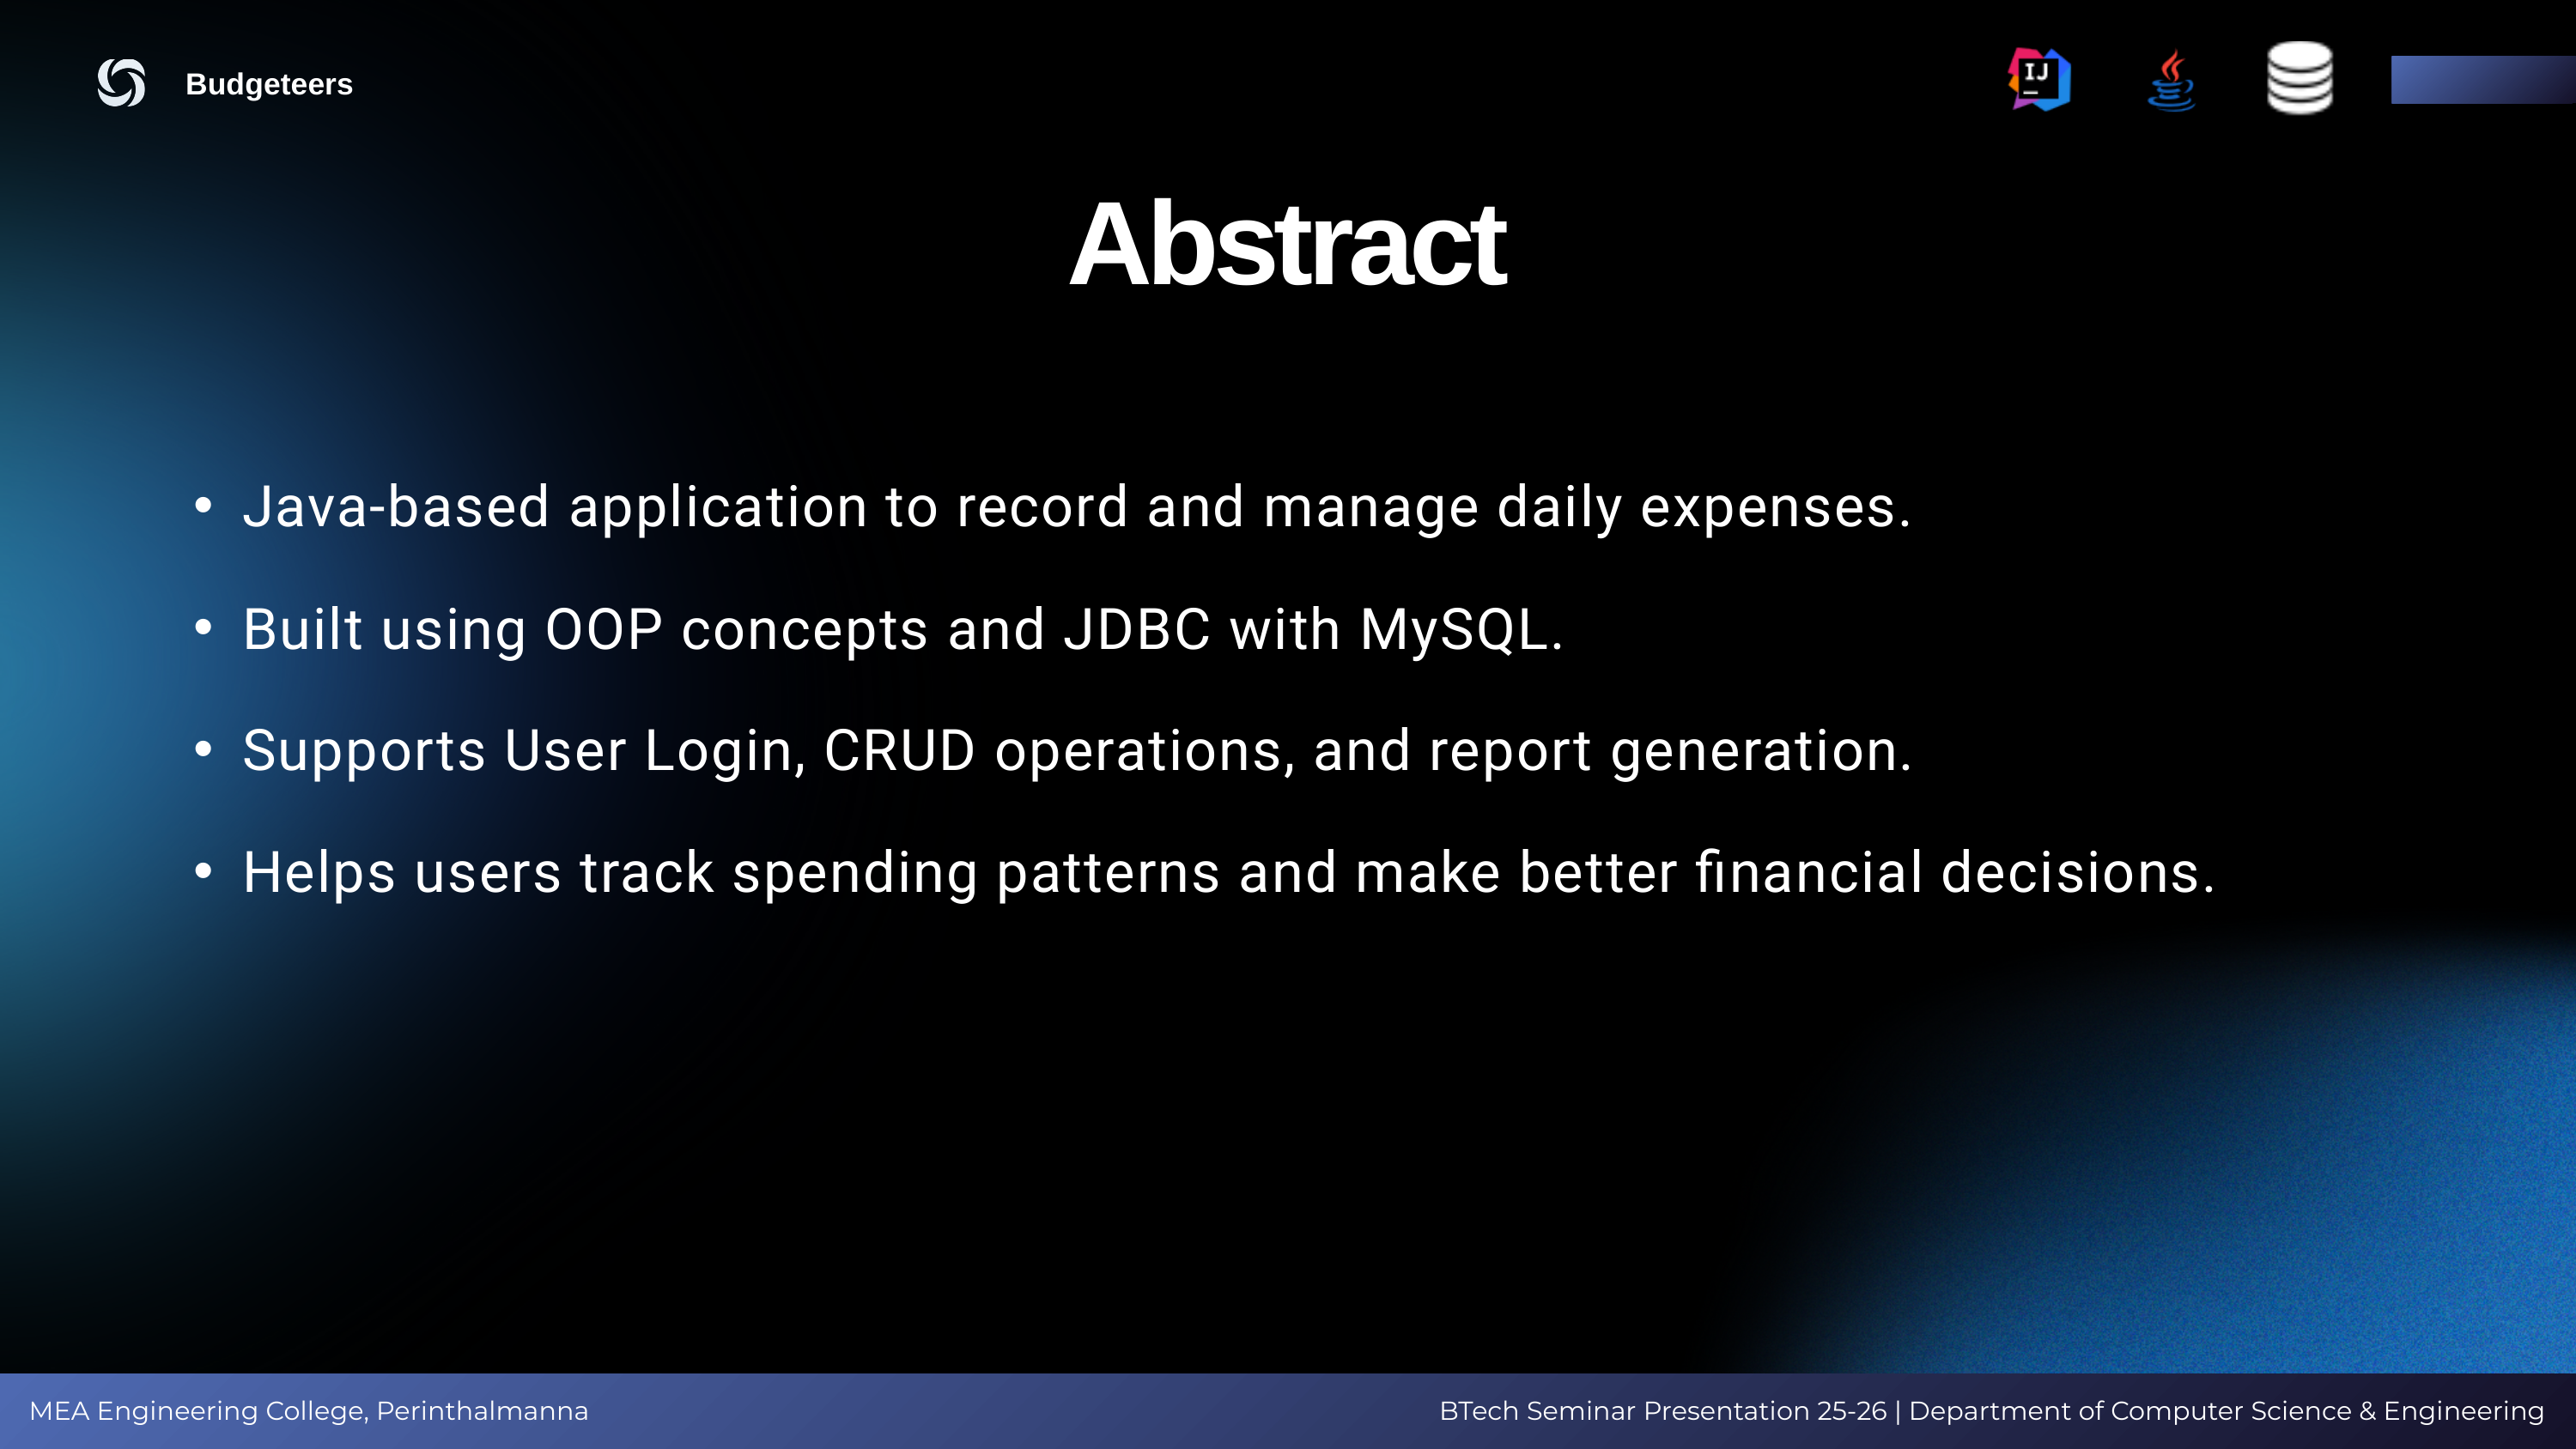

Budgeteers

Abstract
Java-based application to record and manage daily expenses.
Built using OOP concepts and JDBC with MySQL.
Supports User Login, CRUD operations, and report generation.
Helps users track spending patterns and make better financial decisions.

MEA Engineering College, Perinthalmanna                                                                                                                           BTech Seminar Presentation 25-26 | Department of Computer Science & Engineering